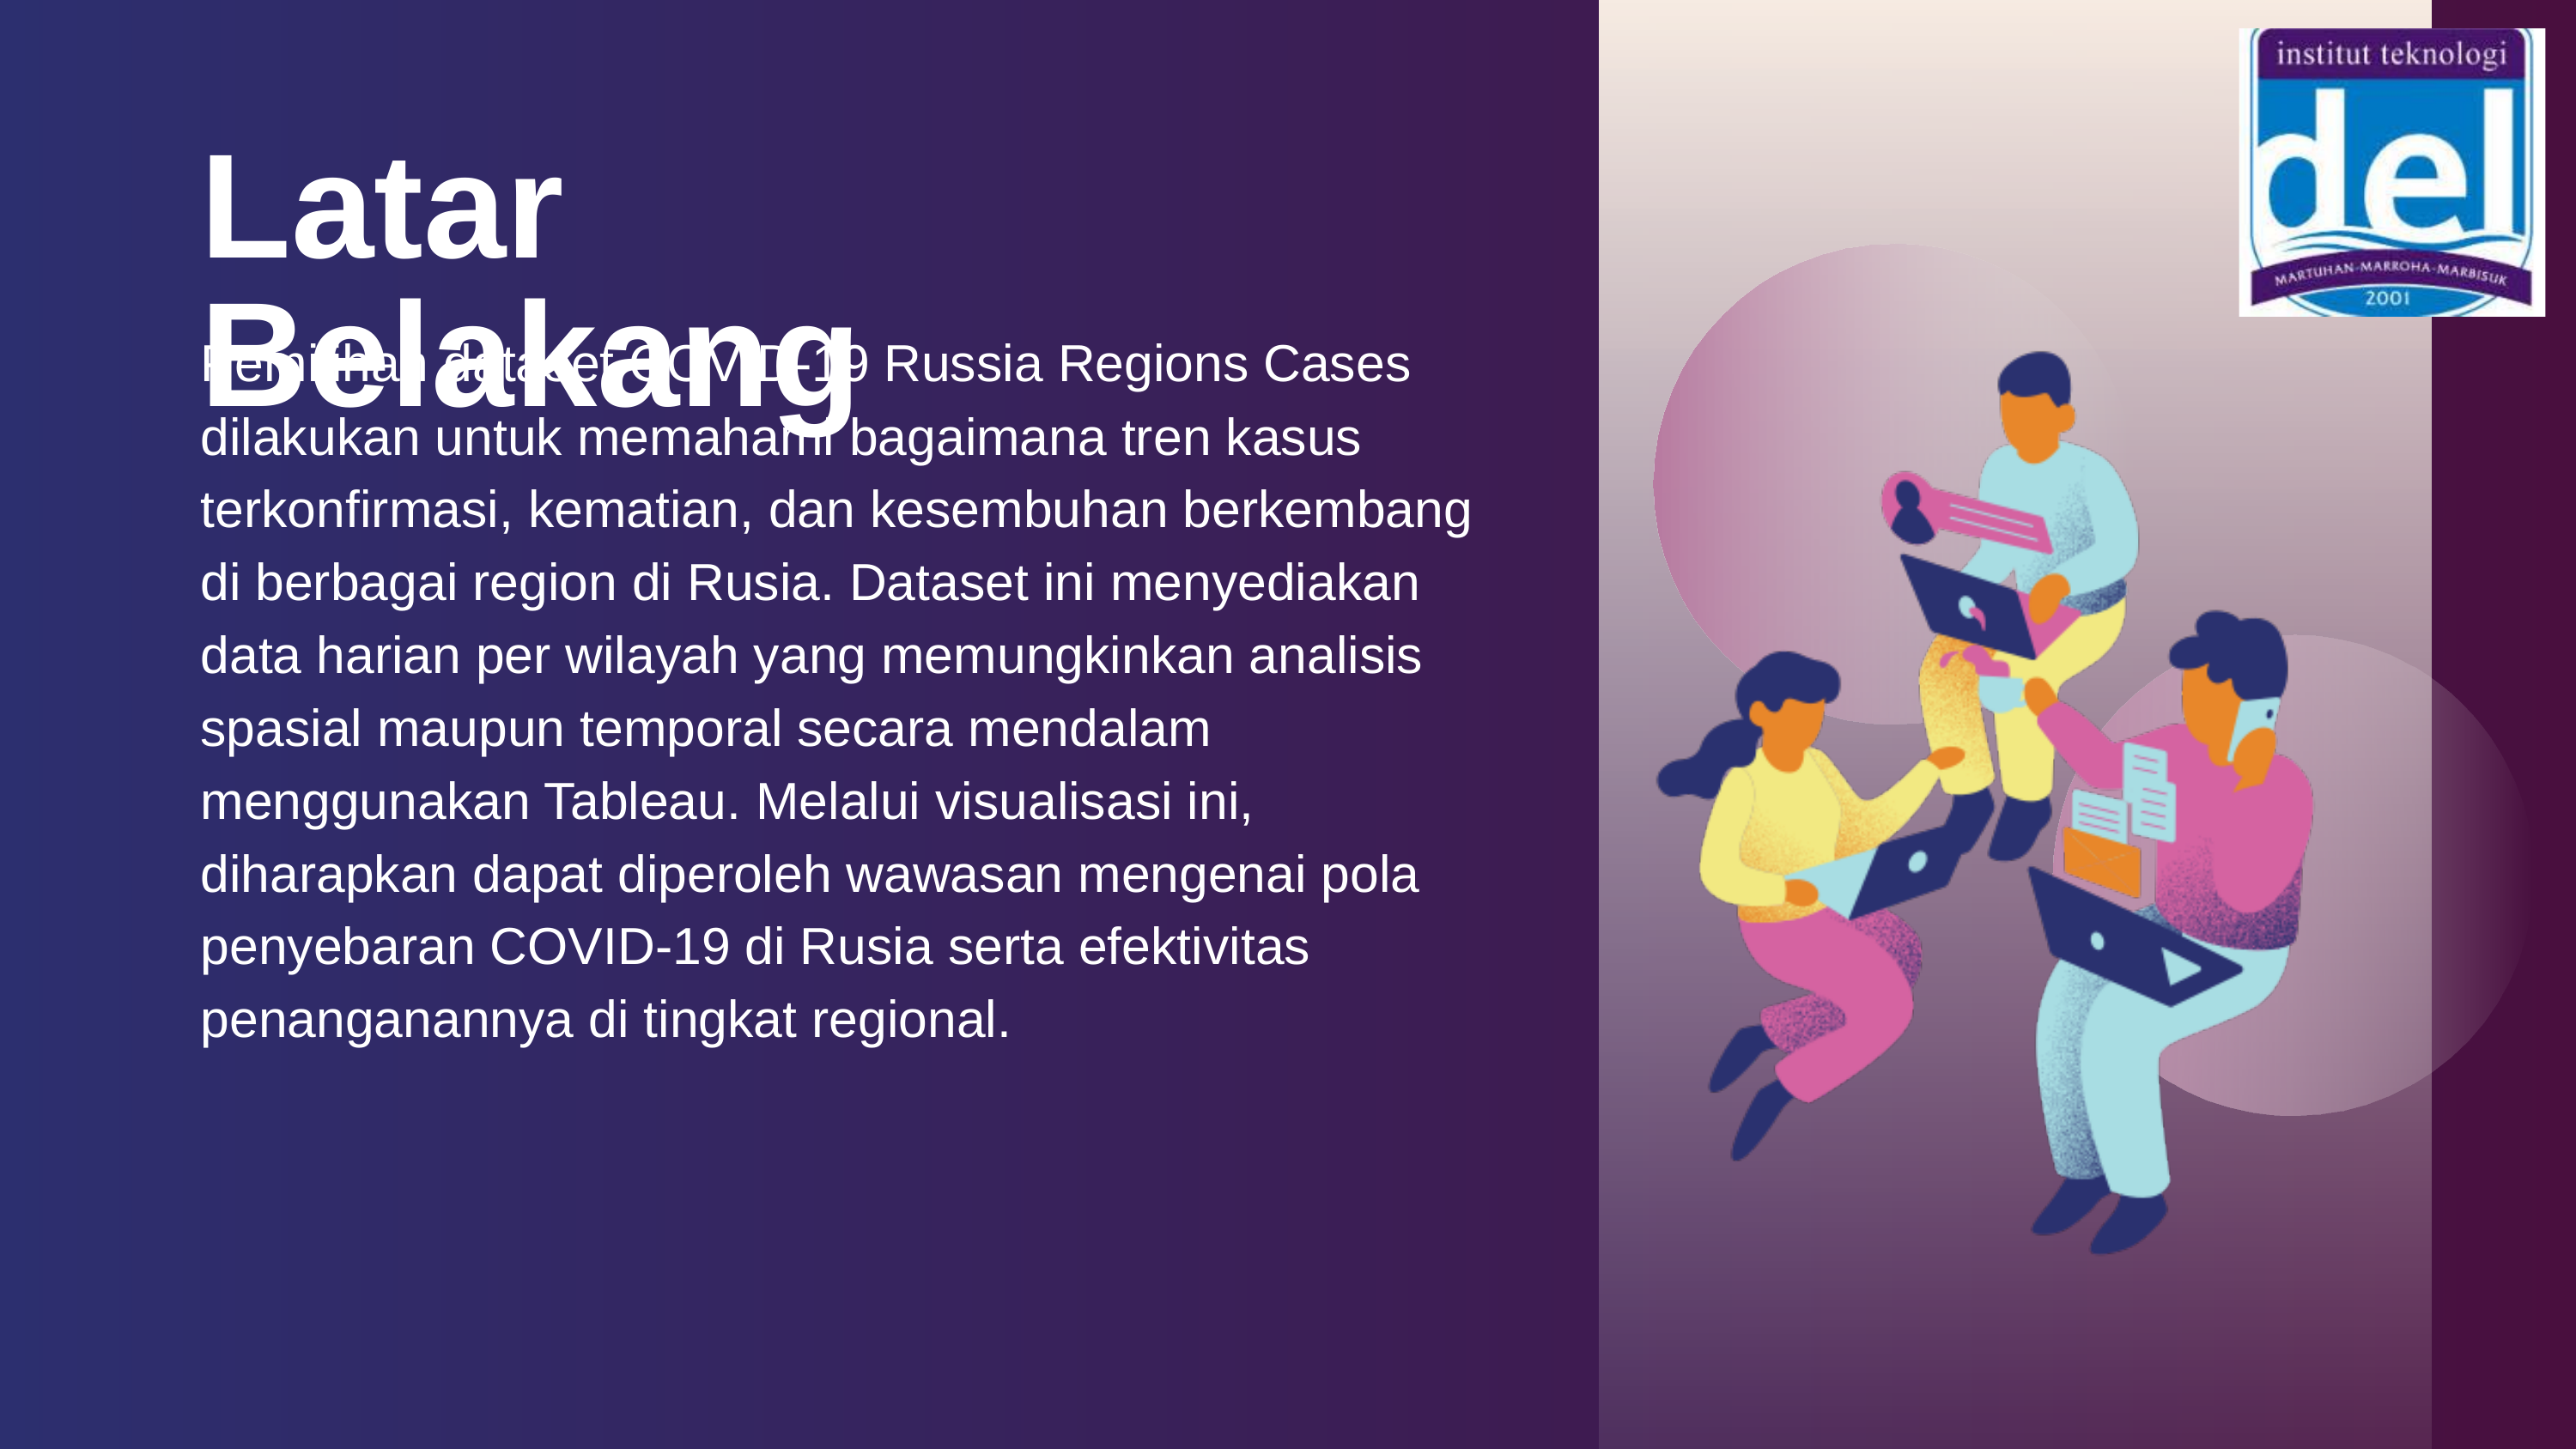

Latar Belakang

Pemilihan dataset COVID-19 Russia Regions Cases dilakukan untuk memahami bagaimana tren kasus terkonfirmasi, kematian, dan kesembuhan berkembang di berbagai region di Rusia. Dataset ini menyediakan data harian per wilayah yang memungkinkan analisis spasial maupun temporal secara mendalam menggunakan Tableau. Melalui visualisasi ini, diharapkan dapat diperoleh wawasan mengenai pola penyebaran COVID-19 di Rusia serta efektivitas penanganannya di tingkat regional.